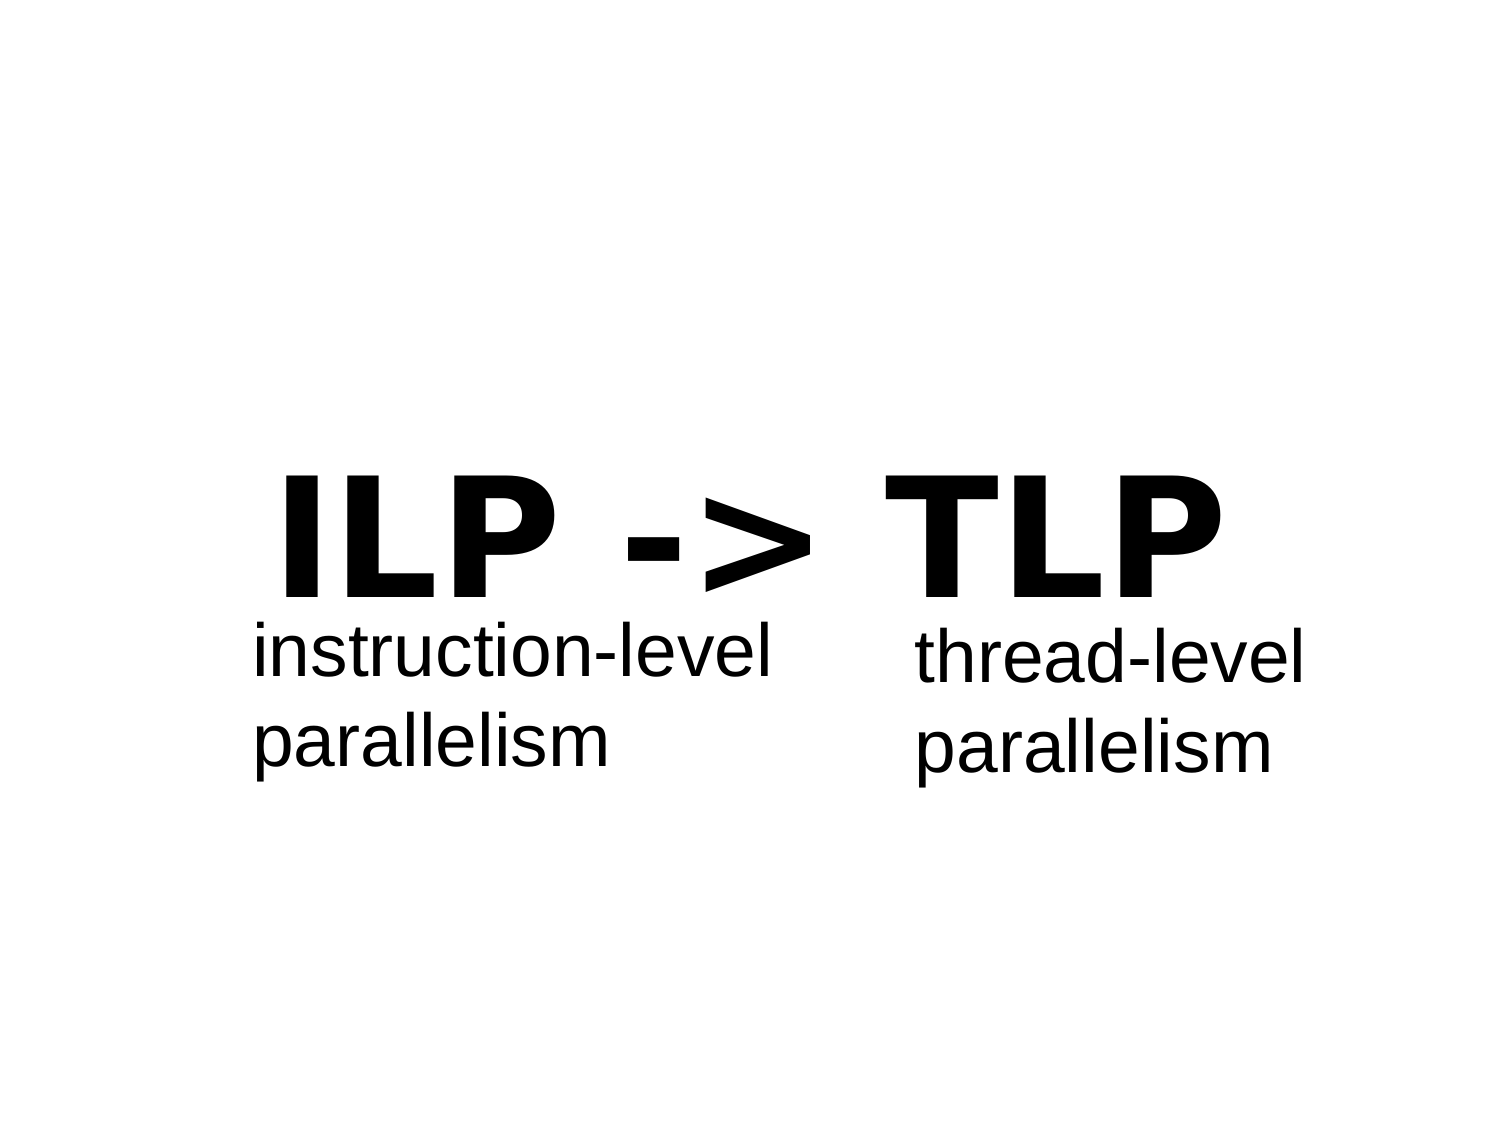

# ILP -> TLP
instruction-level
parallelism
thread-level
parallelism